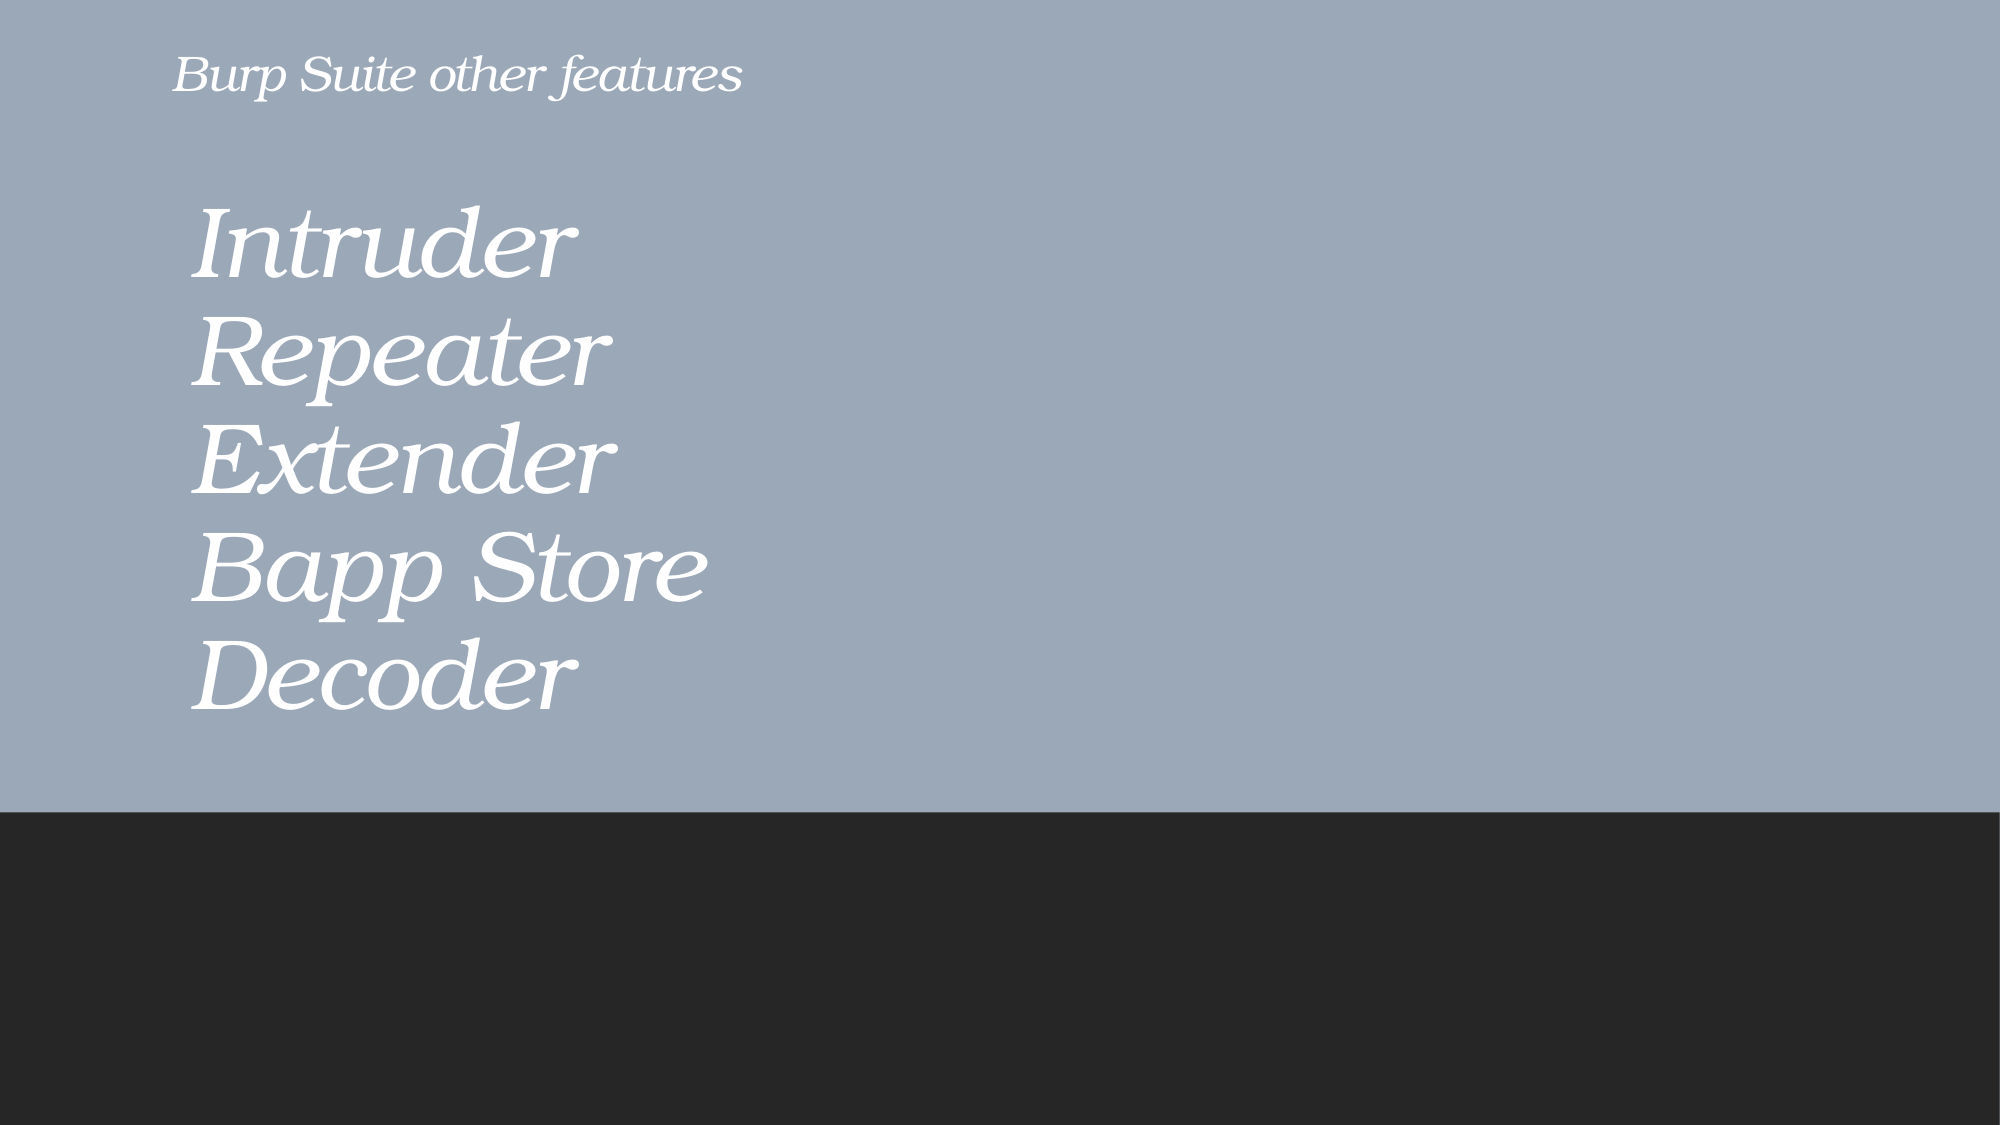

# Burp Suite other features
Intruder
Repeater
Extender
Bapp Store
Decoder